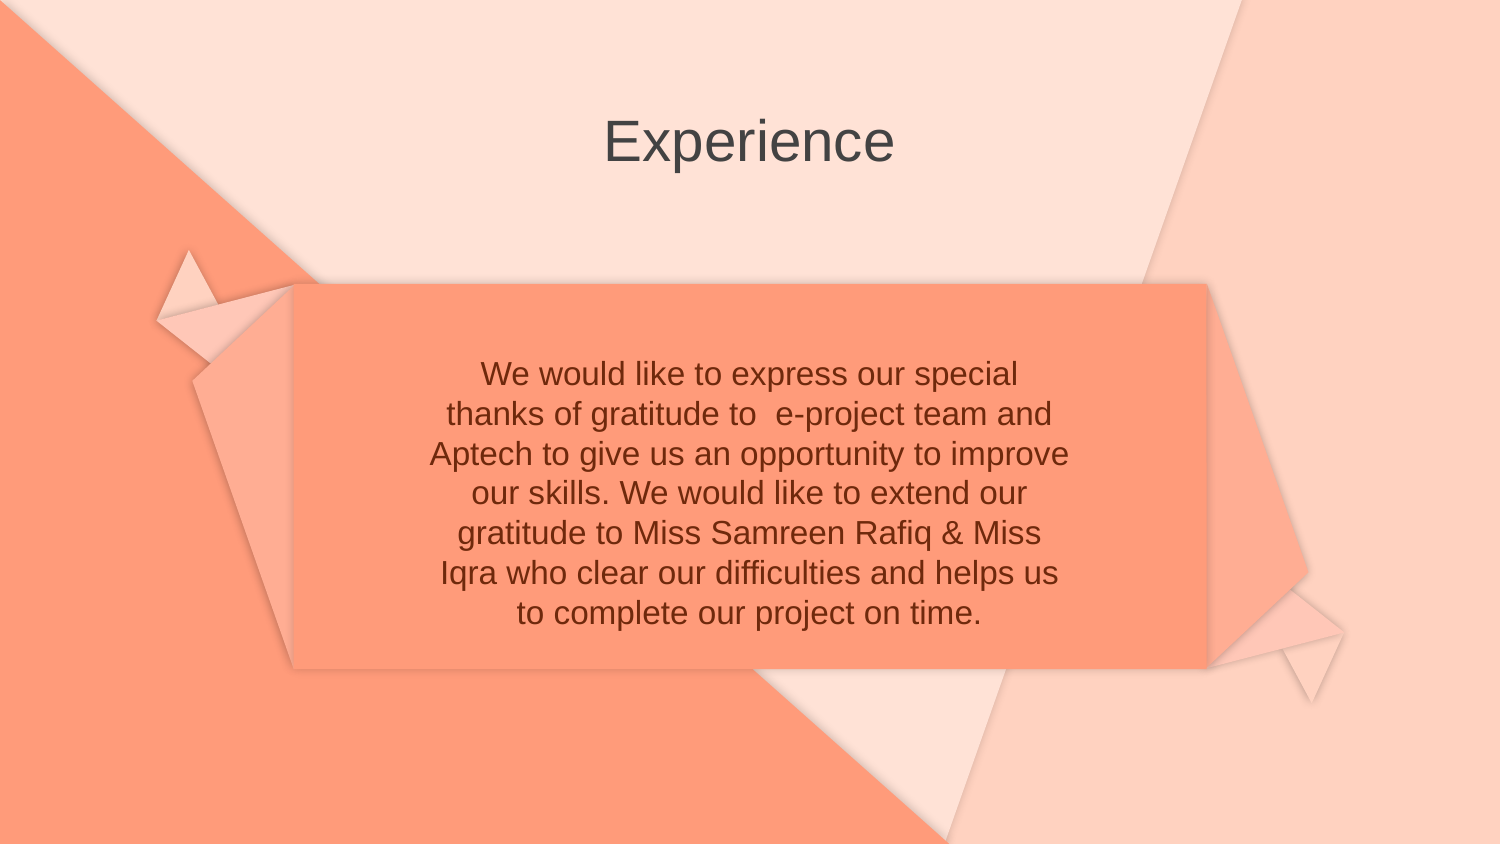

# Experience

We would like to express our special thanks of gratitude to  e-project team and Aptech to give us an opportunity to improve our skills. We would like to extend our gratitude to Miss Samreen Rafiq & Miss Iqra who clear our difficulties and helps us to complete our project on time.